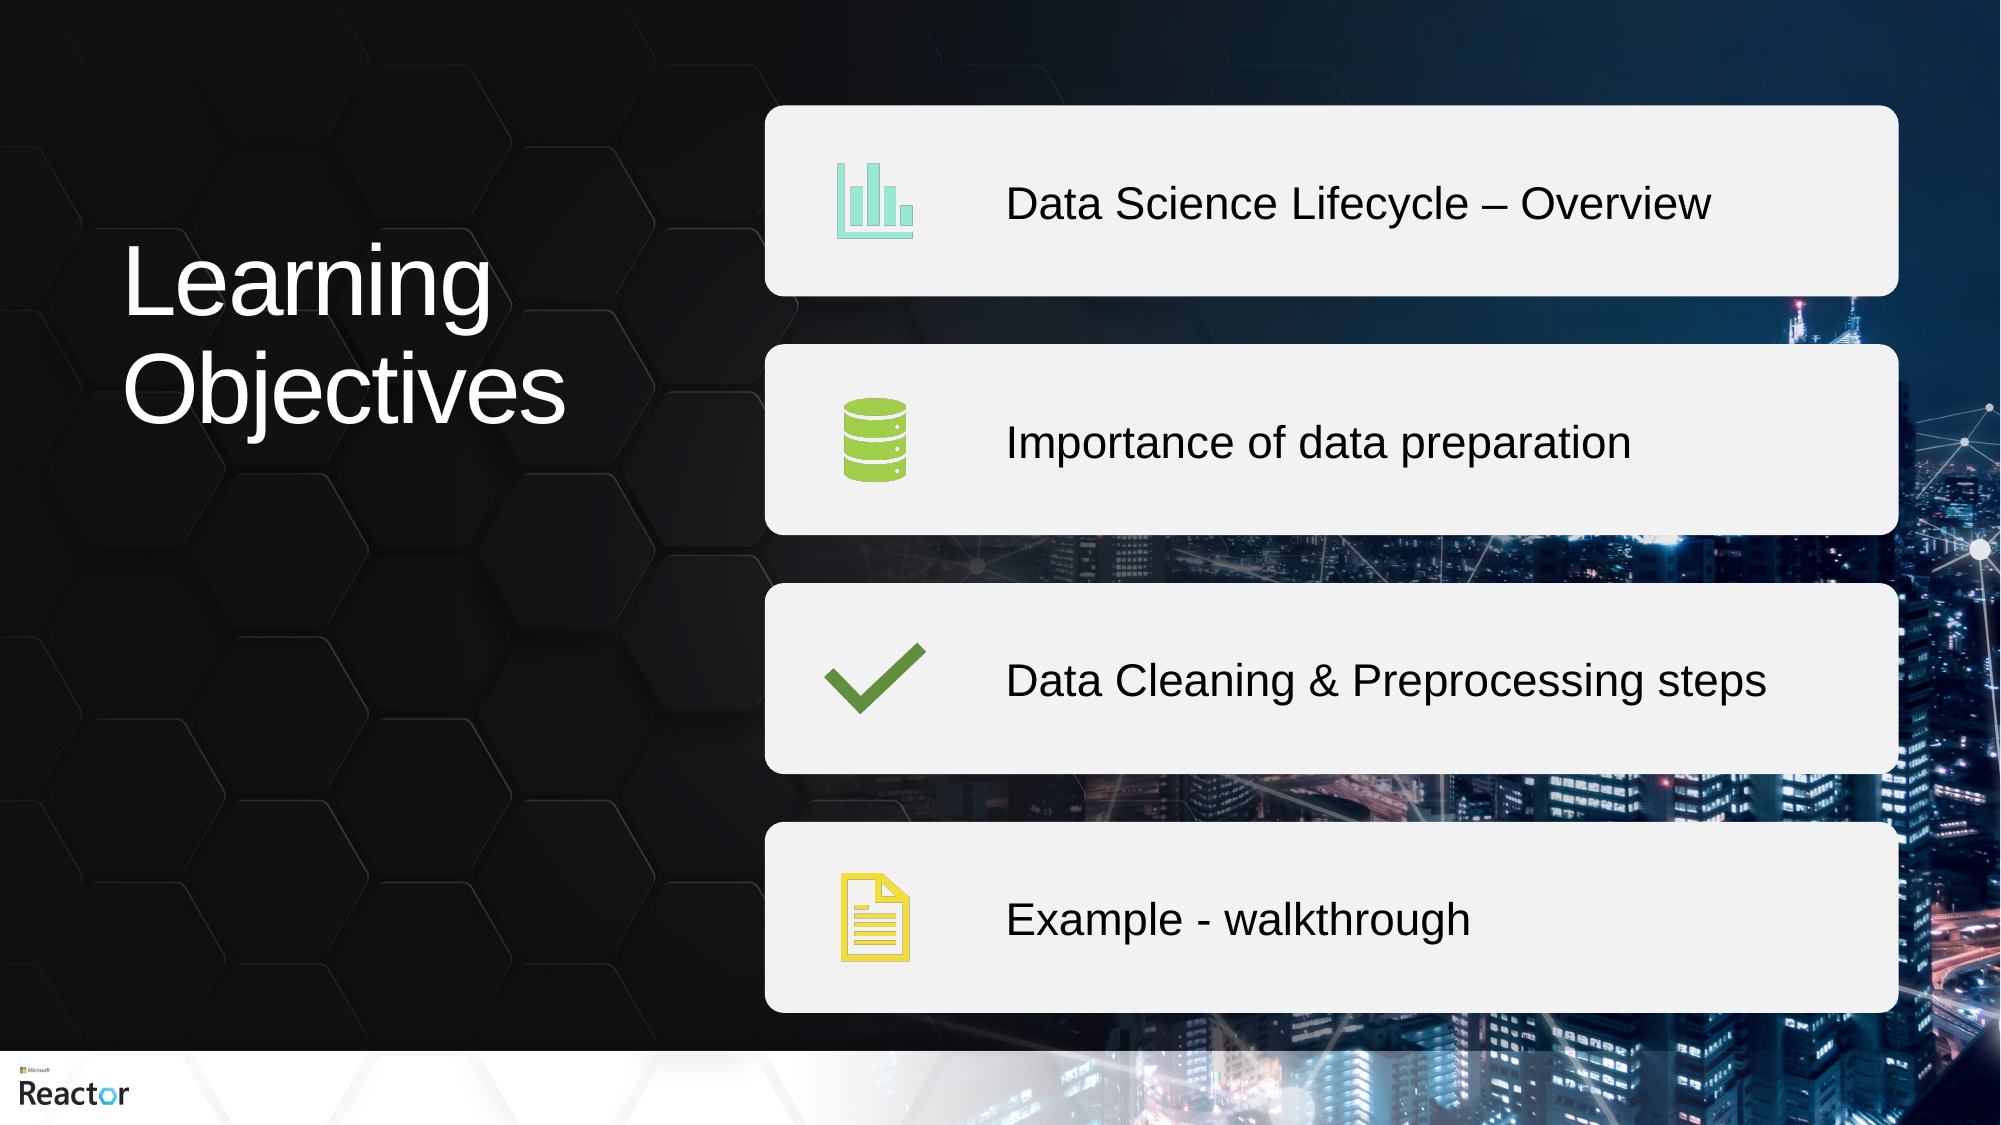

Data Science Lifecycle – Overview
Importance of data preparation
Data Cleaning & Preprocessing steps
Example - walkthrough
# Learning Objectives